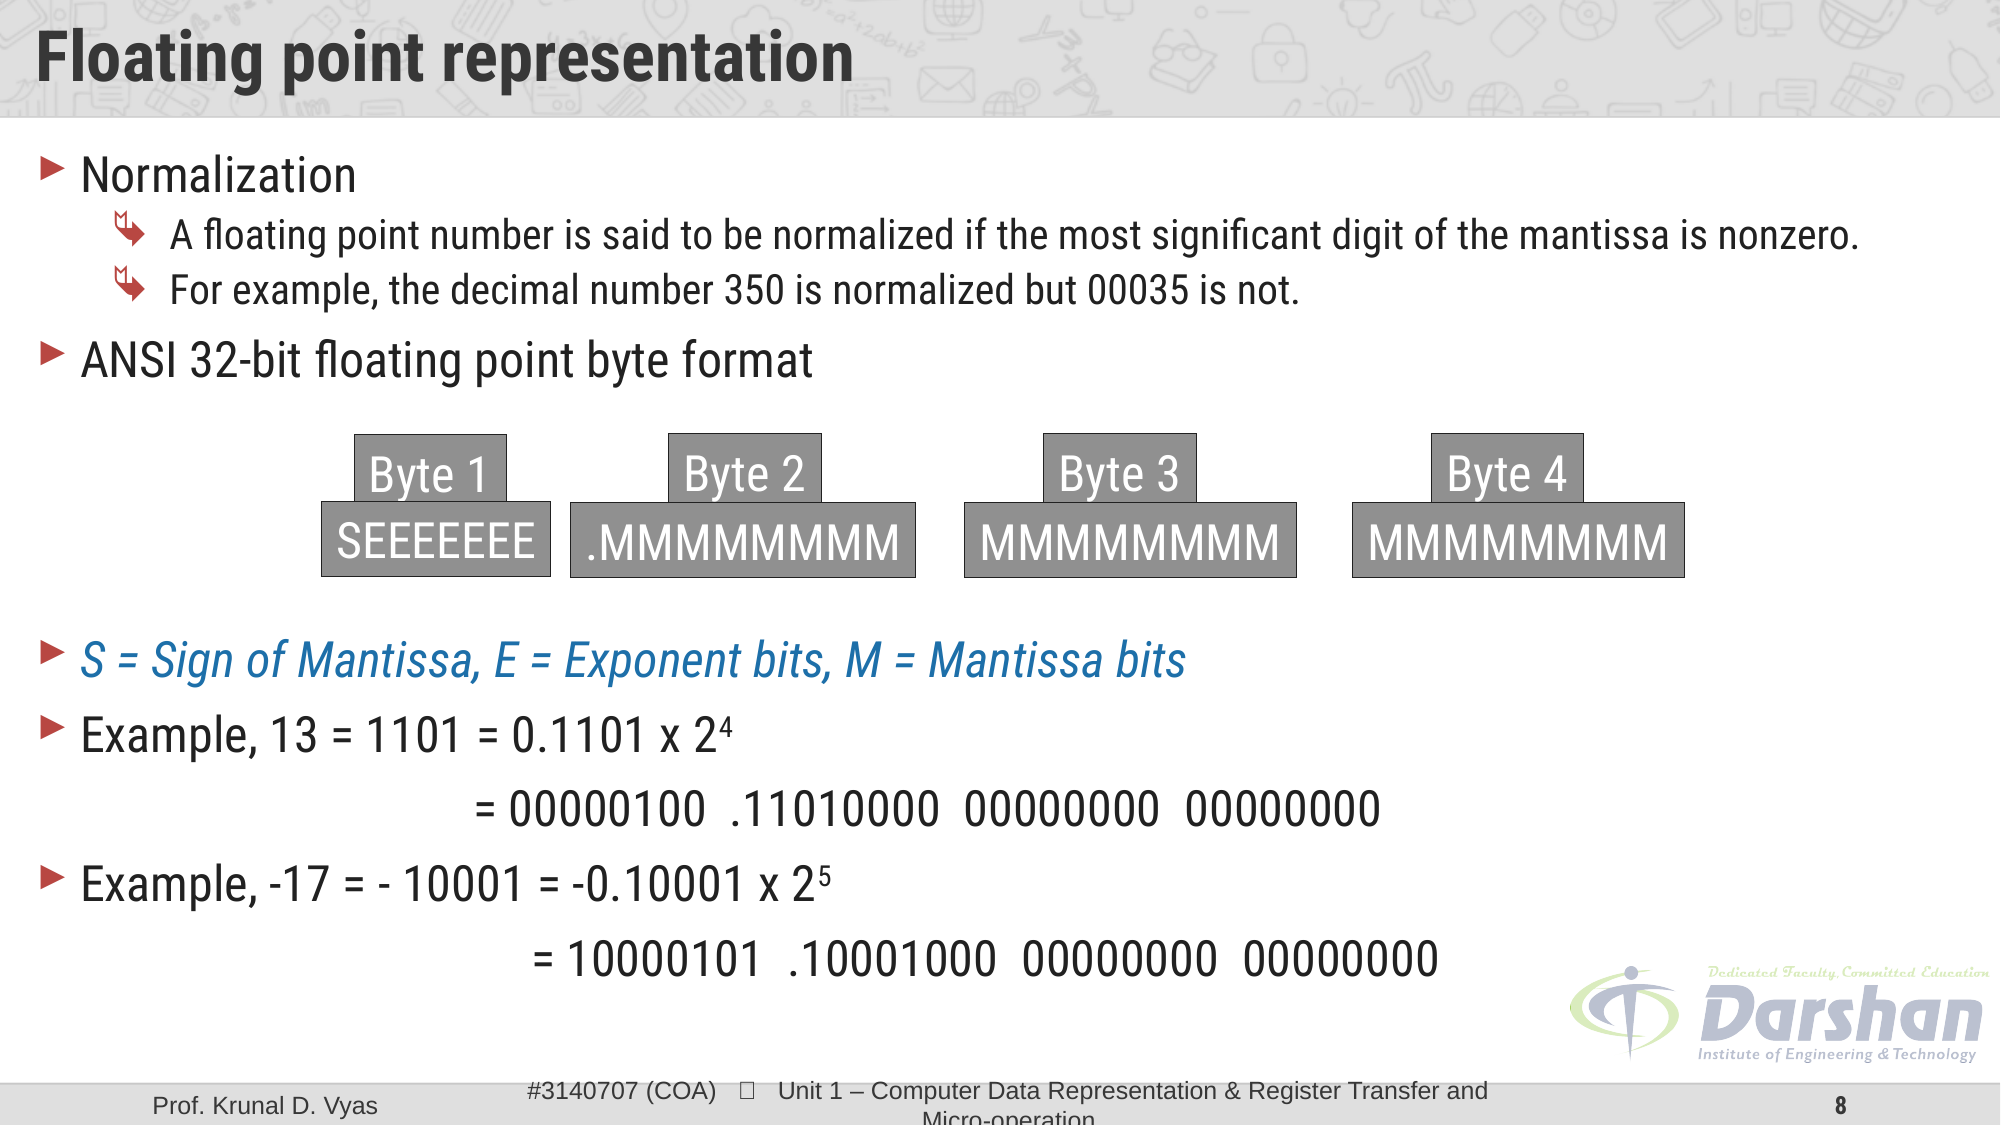

# Floating point representation
Normalization
A floating point number is said to be normalized if the most significant digit of the mantissa is nonzero.
For example, the decimal number 350 is normalized but 00035 is not.
ANSI 32-bit floating point byte format

S = Sign of Mantissa, E = Exponent bits, M = Mantissa bits
Example, 13 = 1101 = 0.1101 x 24
                                      = 00000100  .11010000  00000000  00000000
Example, -17 = - 10001 = -0.10001 x 25
                                           = 10000101  .10001000  00000000  00000000

Byte 2
Byte 3
Byte 4
Byte 1
SEEEEEEE
.MMMMMMMM
MMMMMMMM
MMMMMMMM